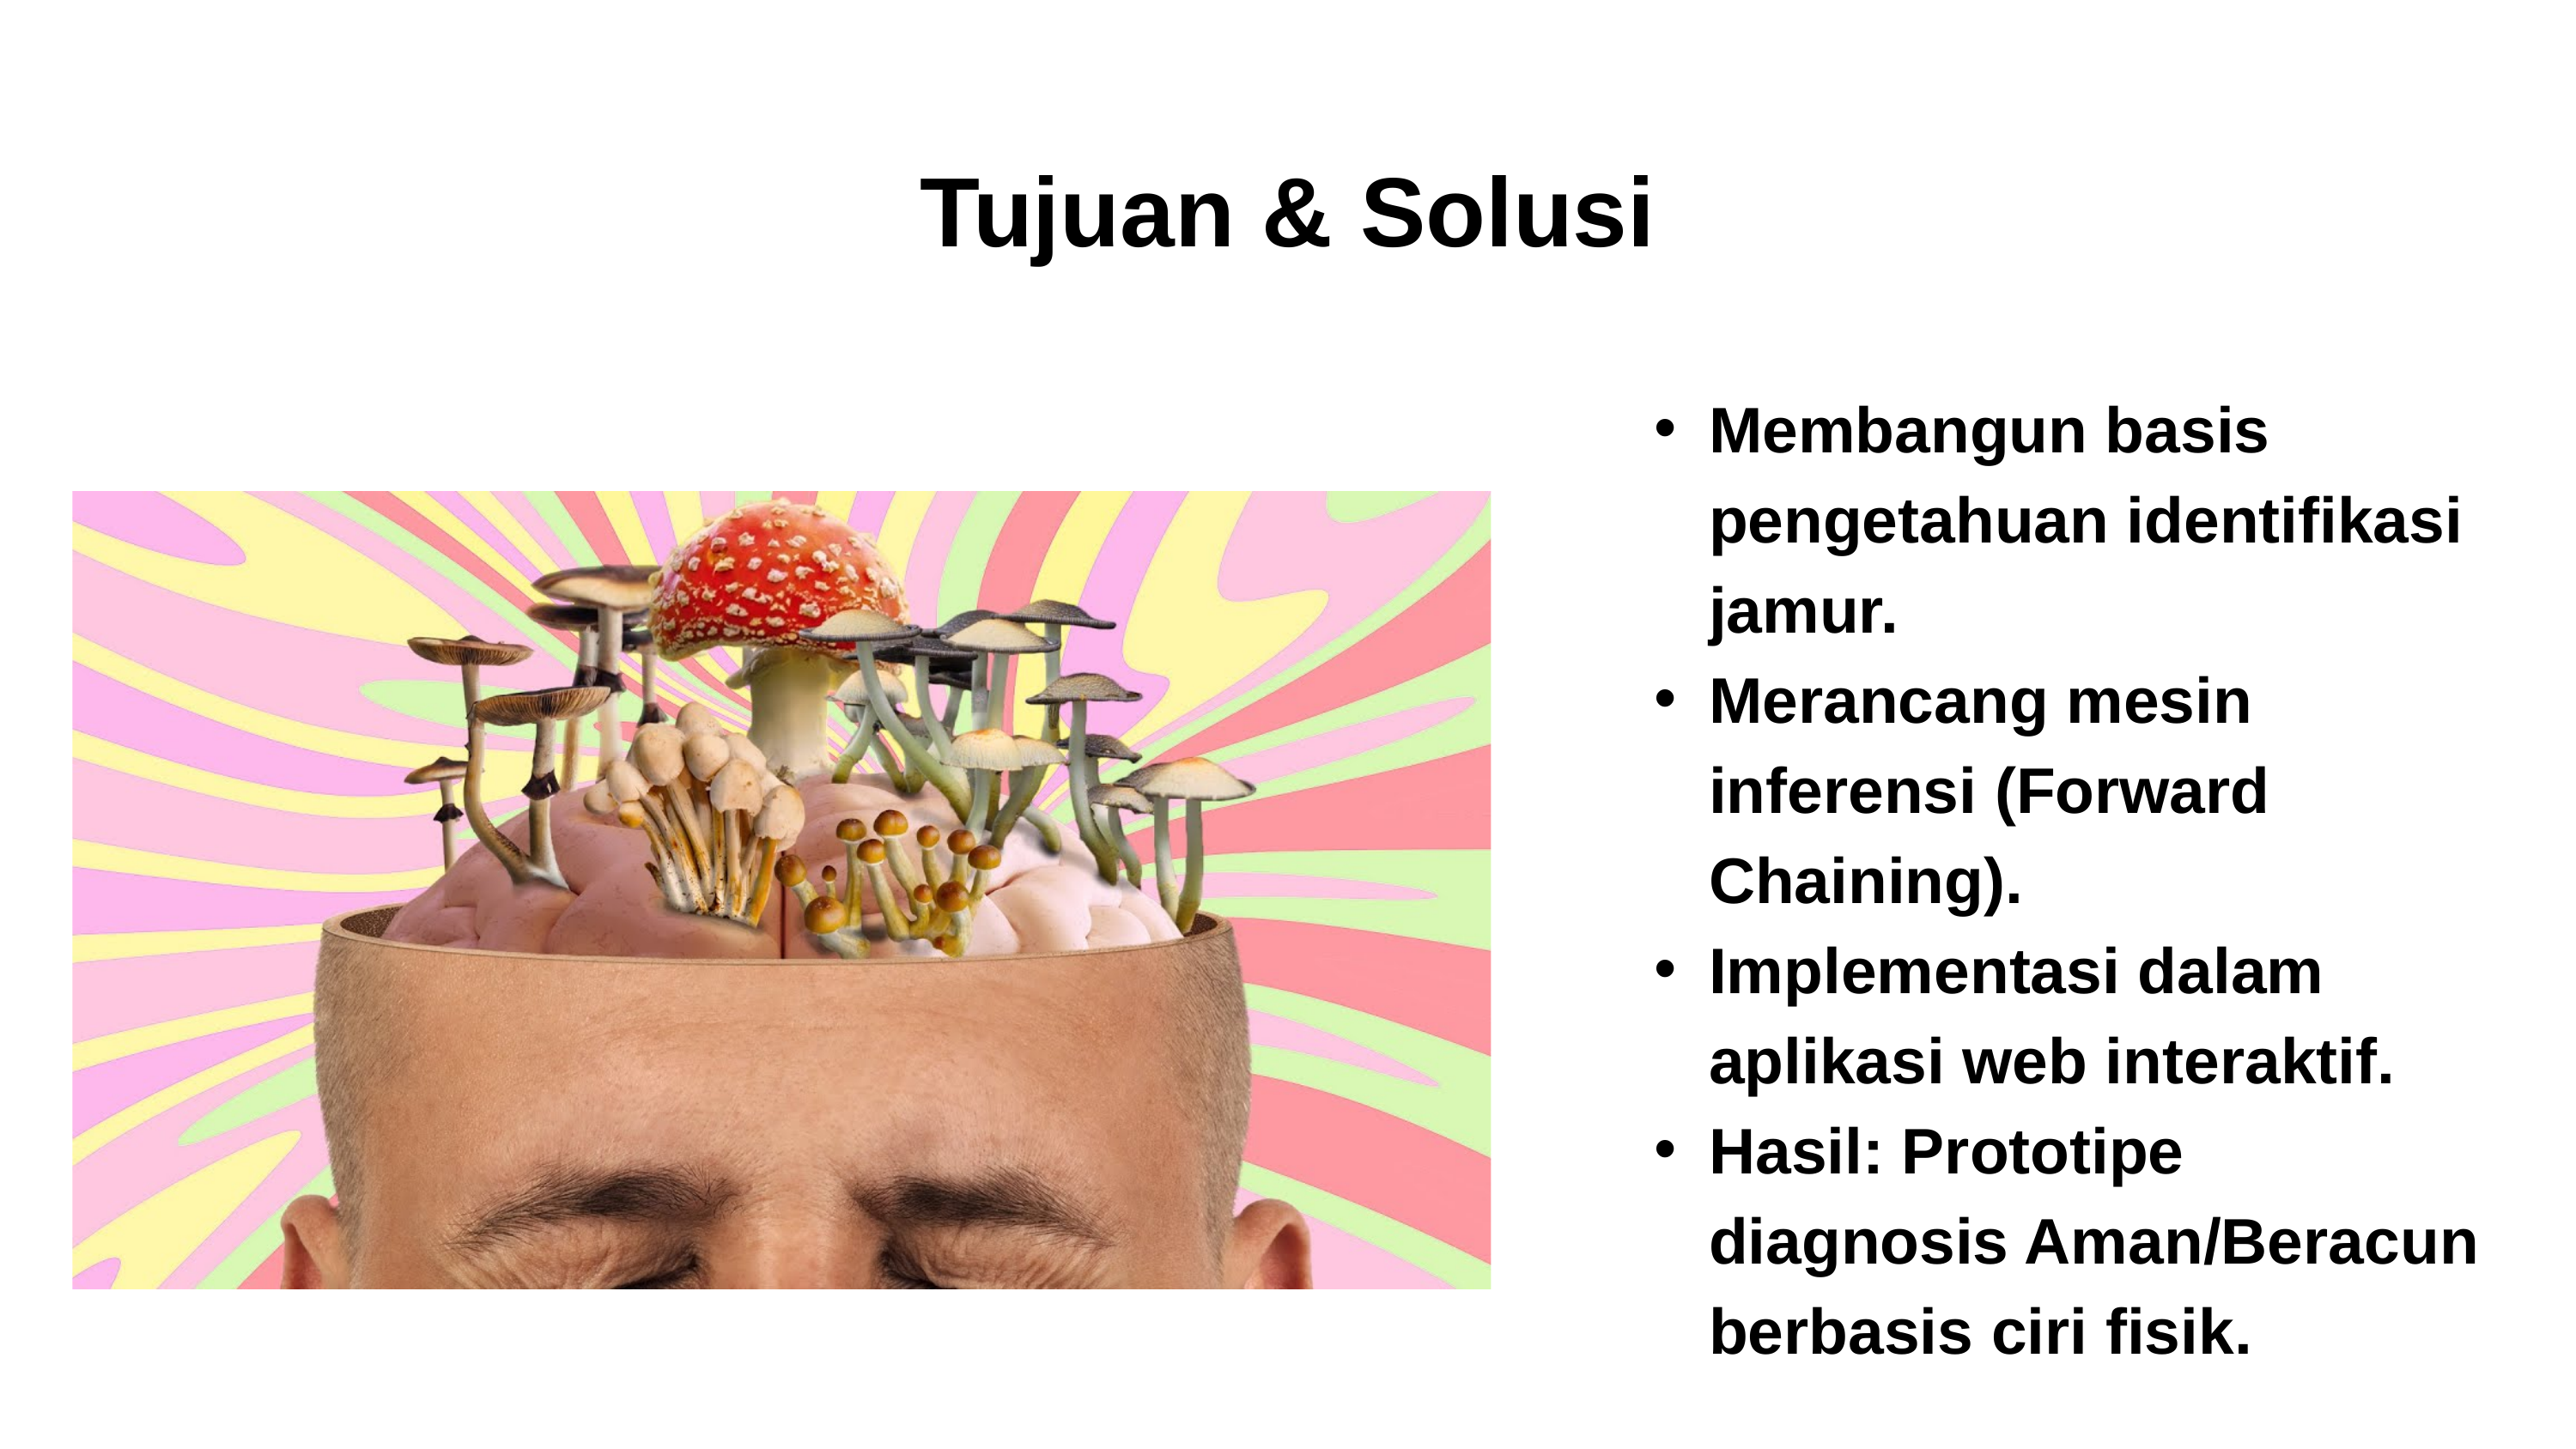

Tujuan & Solusi
Membangun basis pengetahuan identifikasi jamur.
Merancang mesin inferensi (Forward Chaining).
Implementasi dalam aplikasi web interaktif.
Hasil: Prototipe diagnosis Aman/Beracun berbasis ciri fisik.